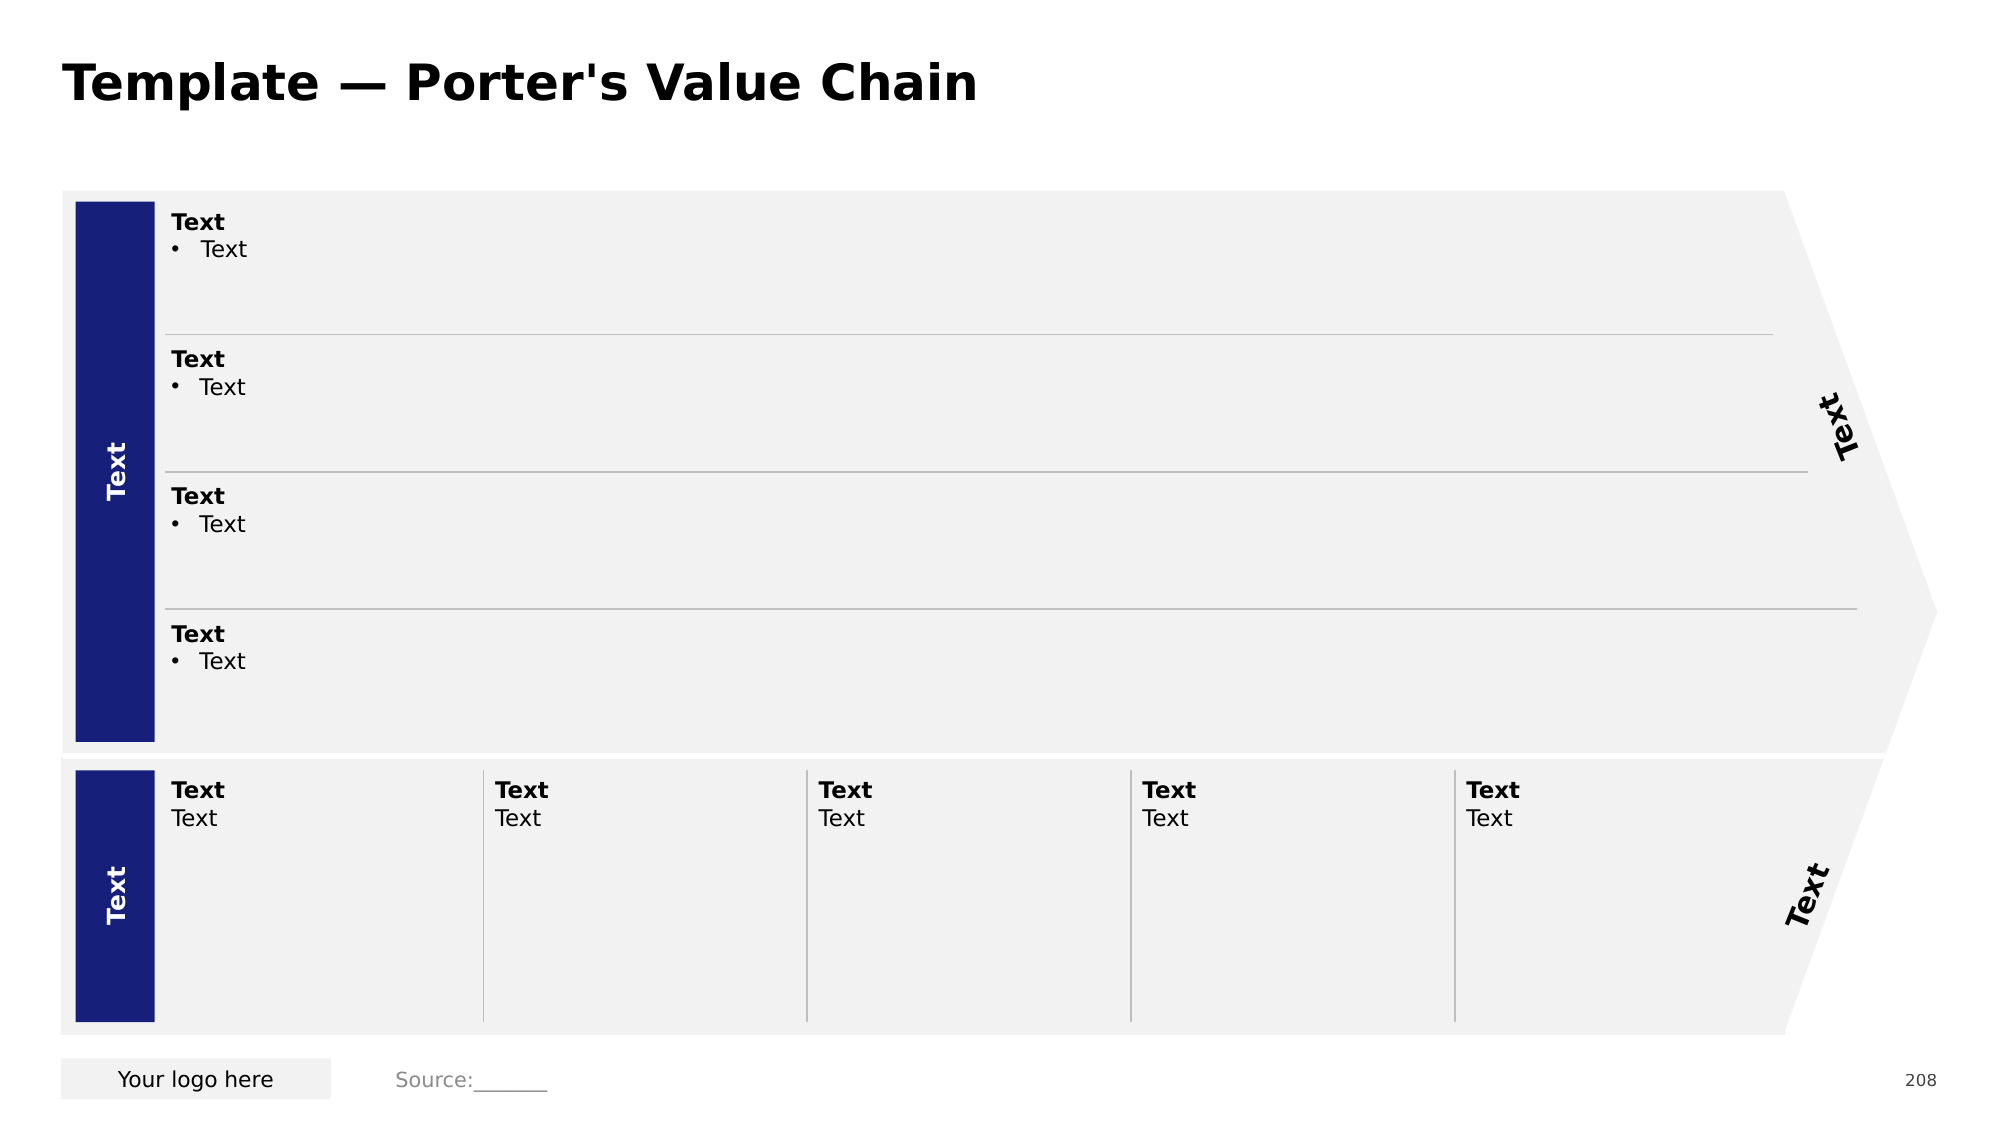

# Template — Porter's Value Chain

Text
Text
Text
Text
Text
Text
Text
Text
Text
Text

Text
Text
Text
Text
Text
Text
Text
Text
Text
Text
Text
Text
Source:_______